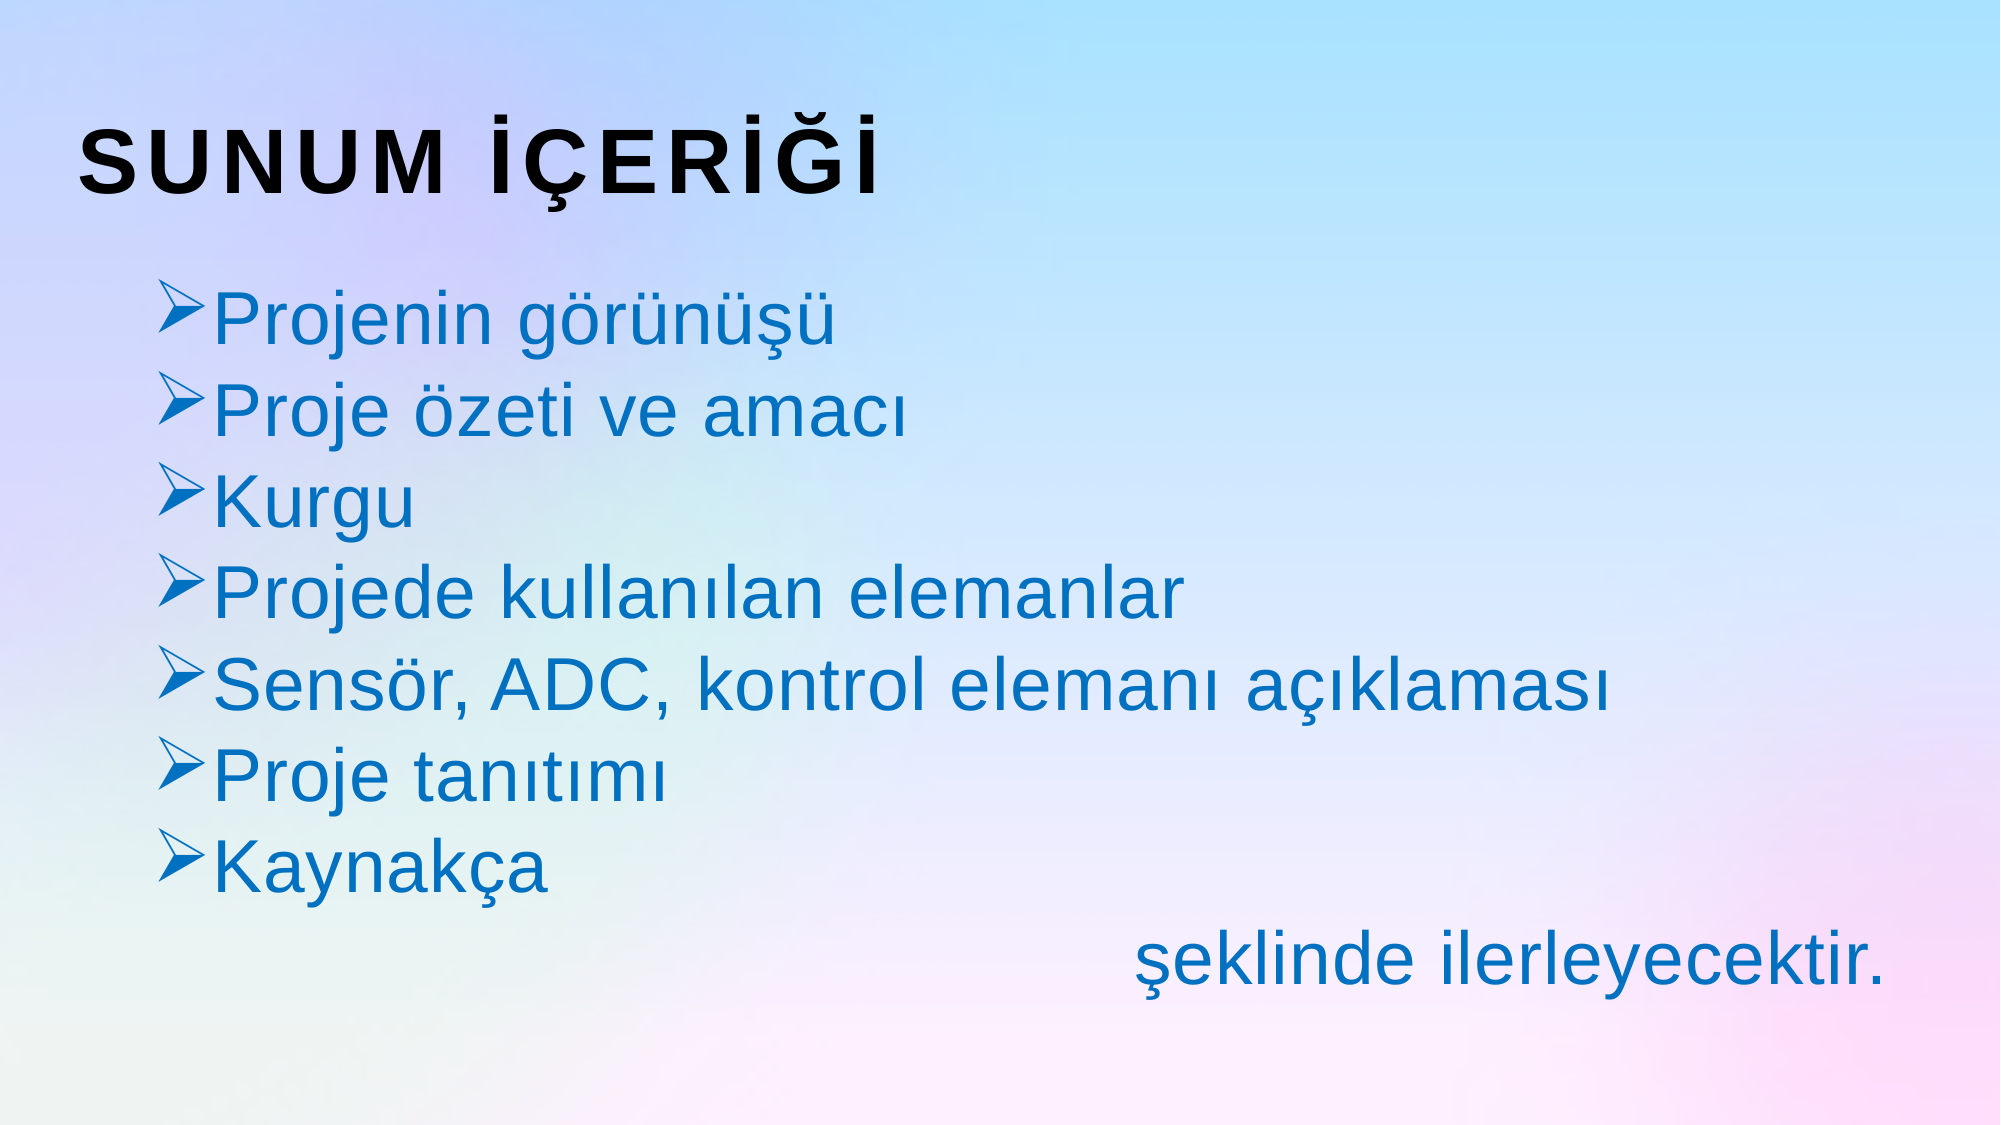

# Sunum İçeriği
Projenin görünüşü
Proje özeti ve amacı
Kurgu
Projede kullanılan elemanlar
Sensör, ADC, kontrol elemanı açıklaması
Proje tanıtımı
Kaynakça
                                             şeklinde ilerleyecektir.